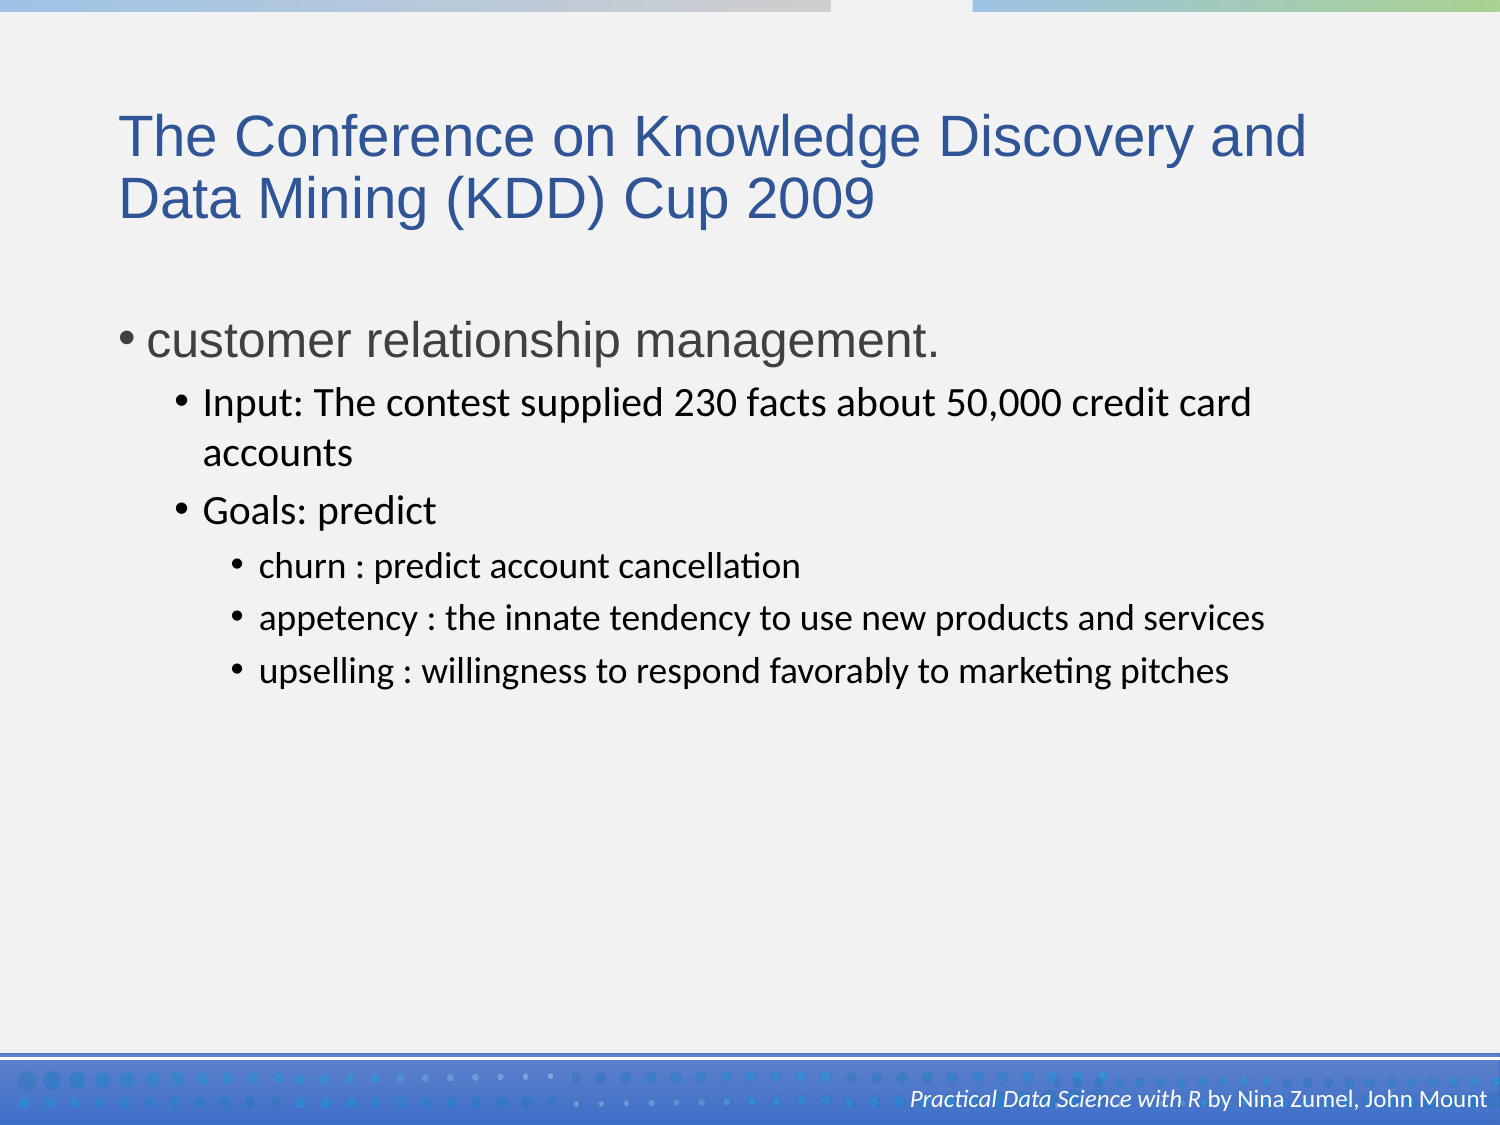

# The Conference on Knowledge Discovery and Data Mining (KDD) Cup 2009
customer relationship management.
Input: The contest supplied 230 facts about 50,000 credit card accounts
Goals: predict
churn : predict account cancellation
appetency : the innate tendency to use new products and services
upselling : willingness to respond favorably to marketing pitches
Practical Data Science with R by Nina Zumel, John Mount